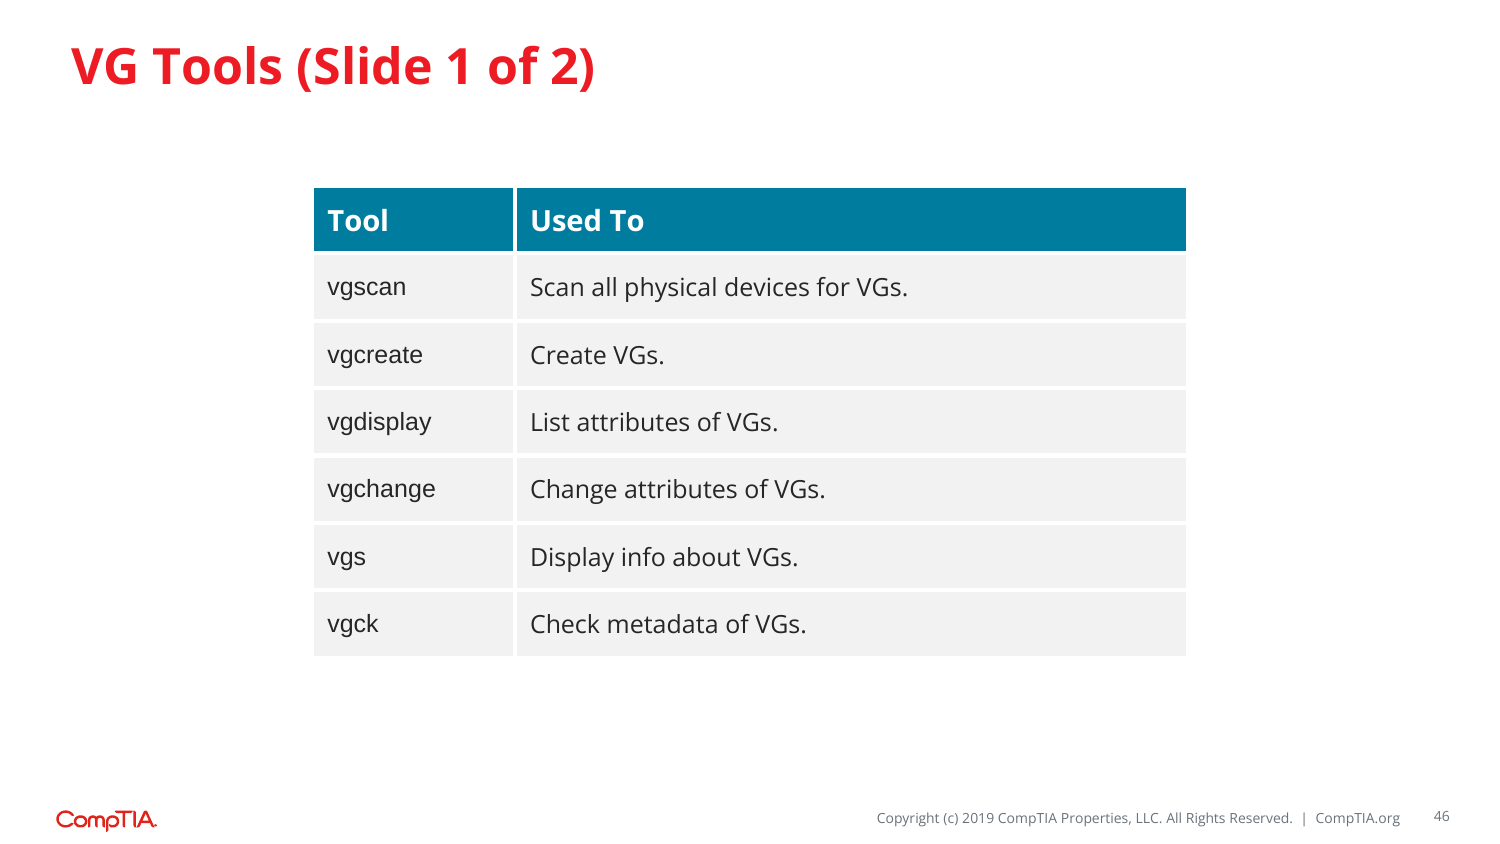

# VG Tools (Slide 1 of 2)
| Tool | Used To |
| --- | --- |
| vgscan | Scan all physical devices for VGs. |
| vgcreate | Create VGs. |
| vgdisplay | List attributes of VGs. |
| vgchange | Change attributes of VGs. |
| vgs | Display info about VGs. |
| vgck | Check metadata of VGs. |
46